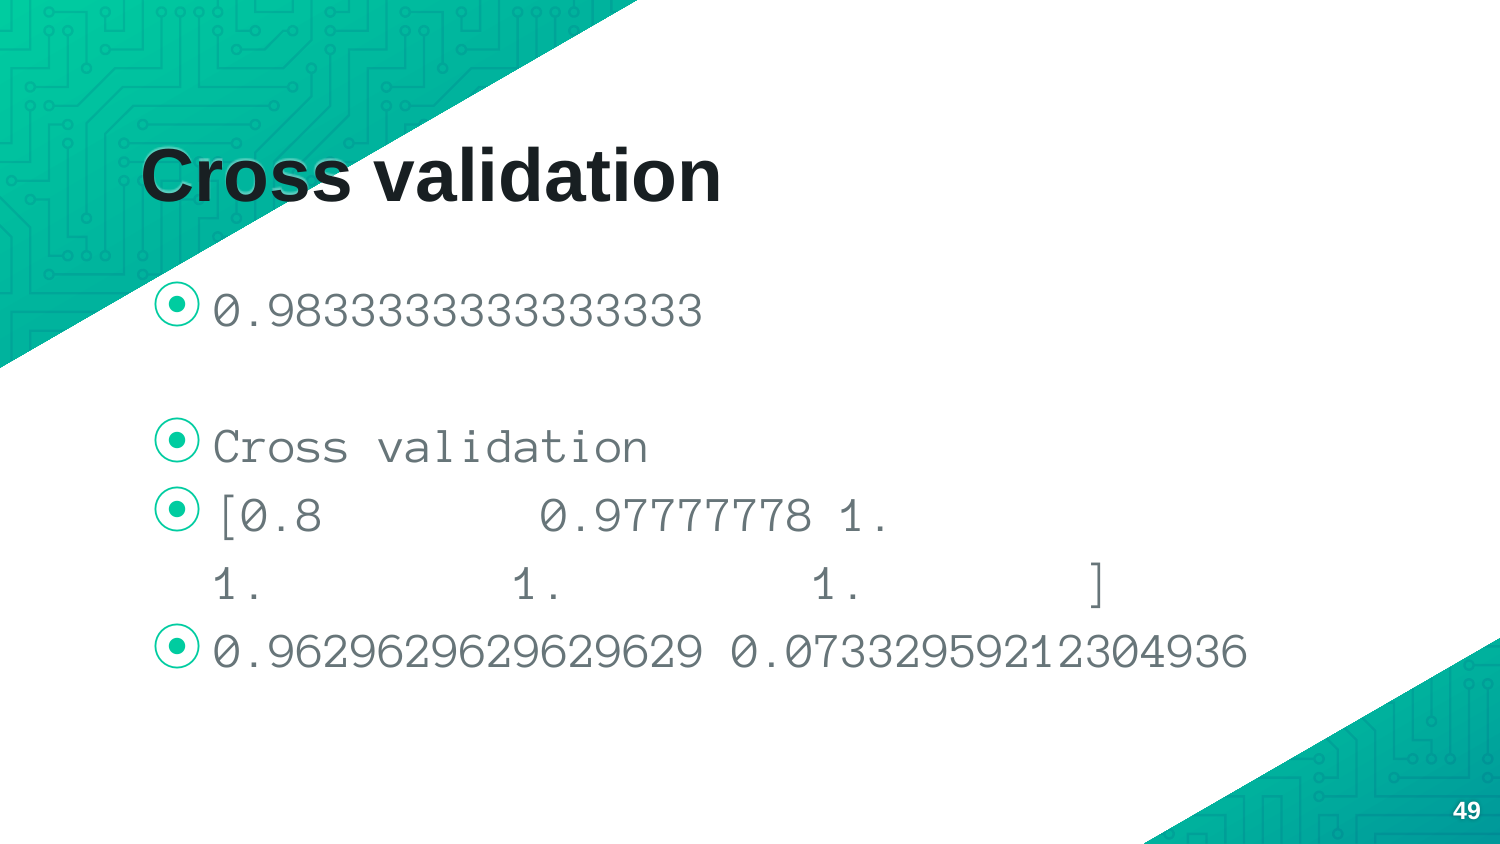

# Cross validation
0.9833333333333333

Cross validation
[0.8        0.97777778 1.         1.         1.         1.        ]
0.9629629629629629 0.07332959212304936
49